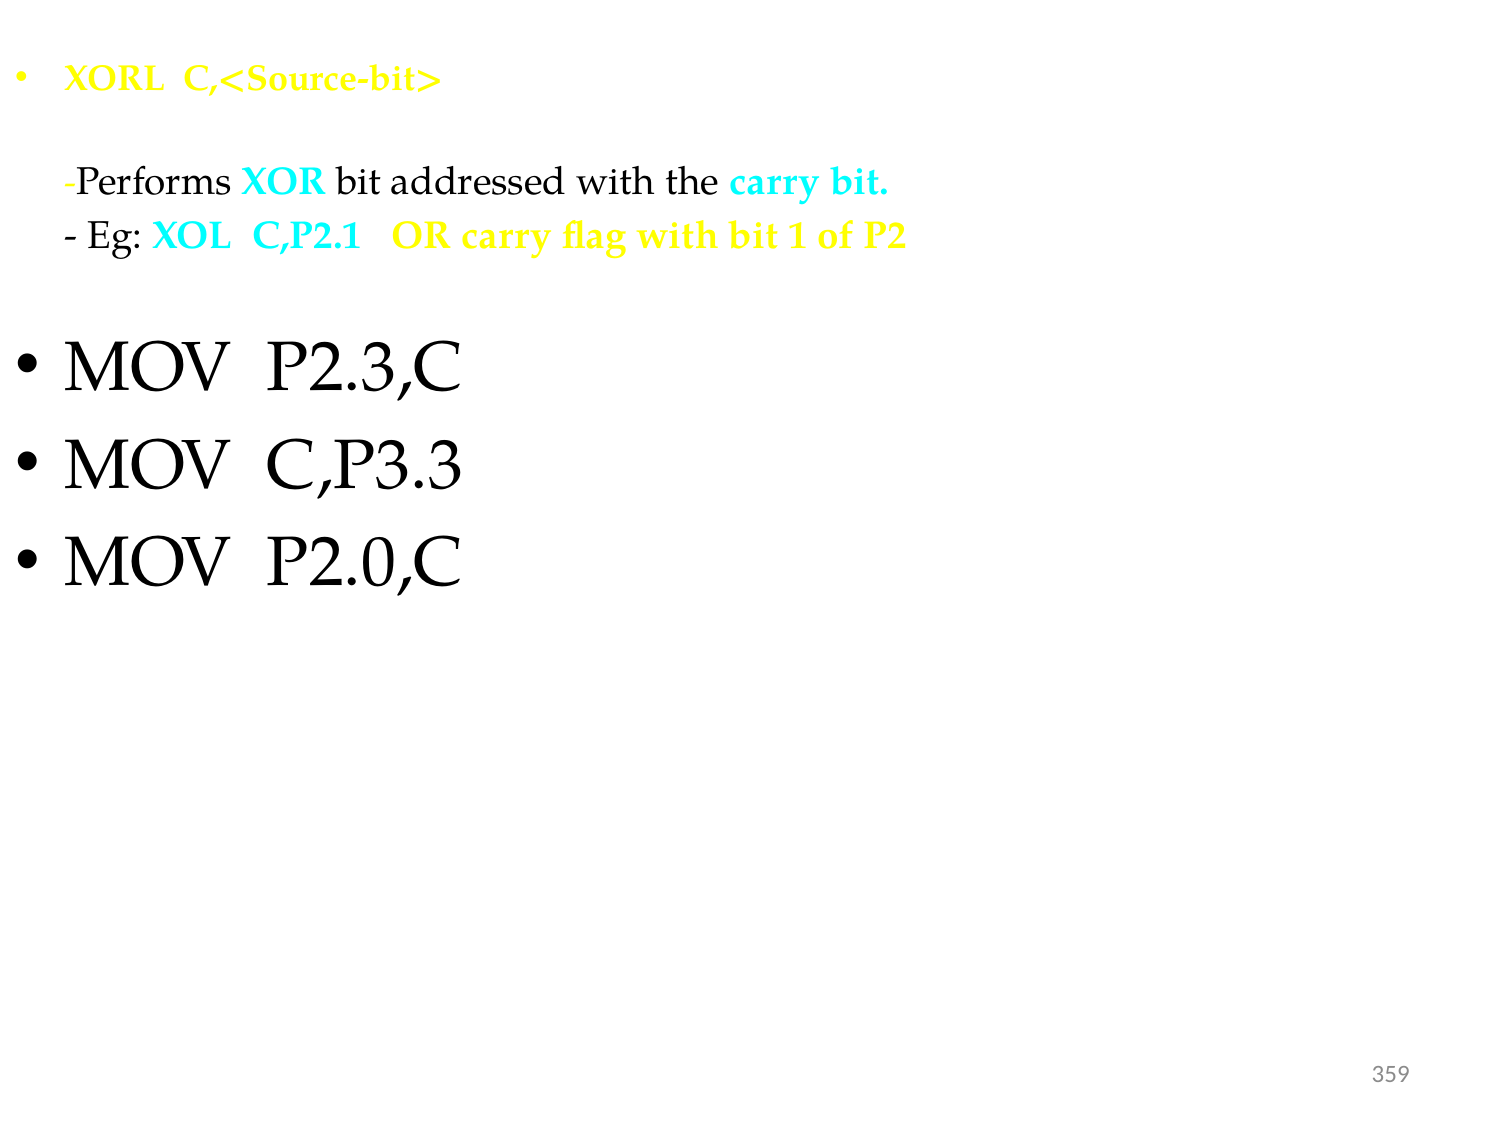

XORL  C,<Source-bit>

	-Performs XOR bit addressed with the carry bit.
	- Eg: XOL  C,P2.1   OR carry flag with bit 1 of P2

MOV  P2.3,C
MOV  C,P3.3
MOV  P2.0,C

359